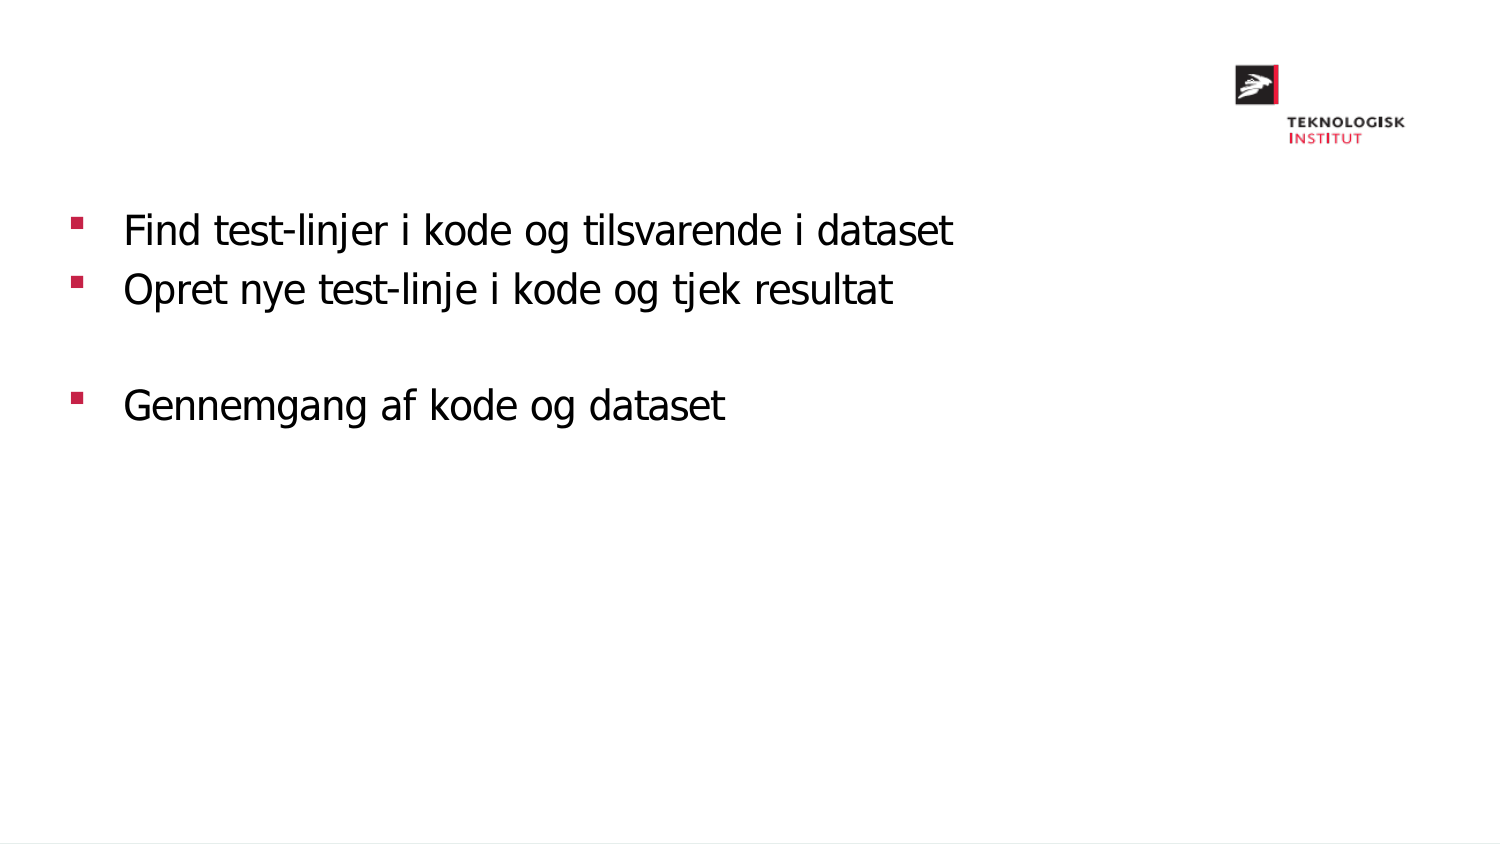

Find test-linjer i kode og tilsvarende i dataset
Opret nye test-linje i kode og tjek resultat

Gennemgang af kode og dataset